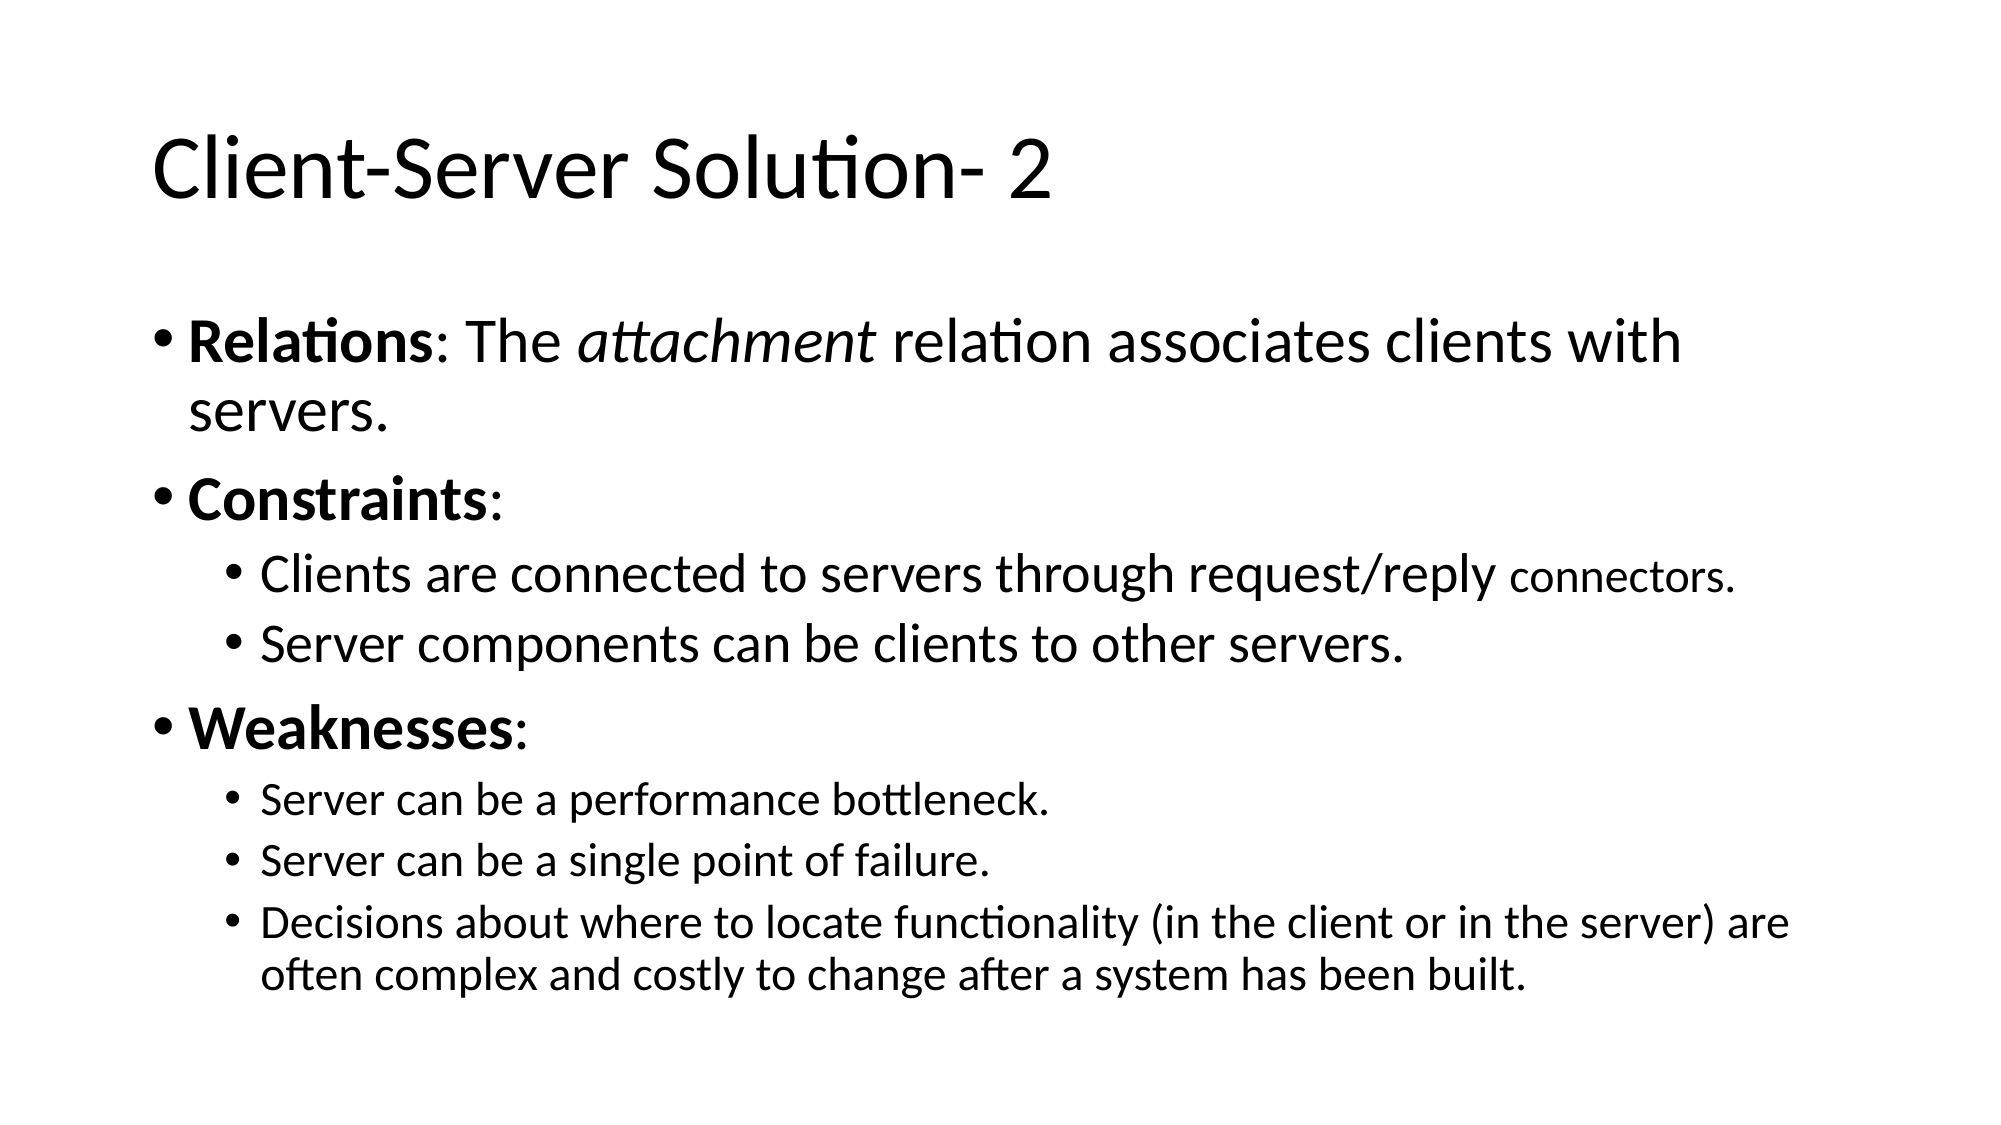

# Client-Server Solution- 2
Relations: The attachment relation associates clients with servers.
Constraints:
Clients are connected to servers through request/reply connectors.
Server components can be clients to other servers.
Weaknesses:
Server can be a performance bottleneck.
Server can be a single point of failure.
Decisions about where to locate functionality (in the client or in the server) are often complex and costly to change after a system has been built.